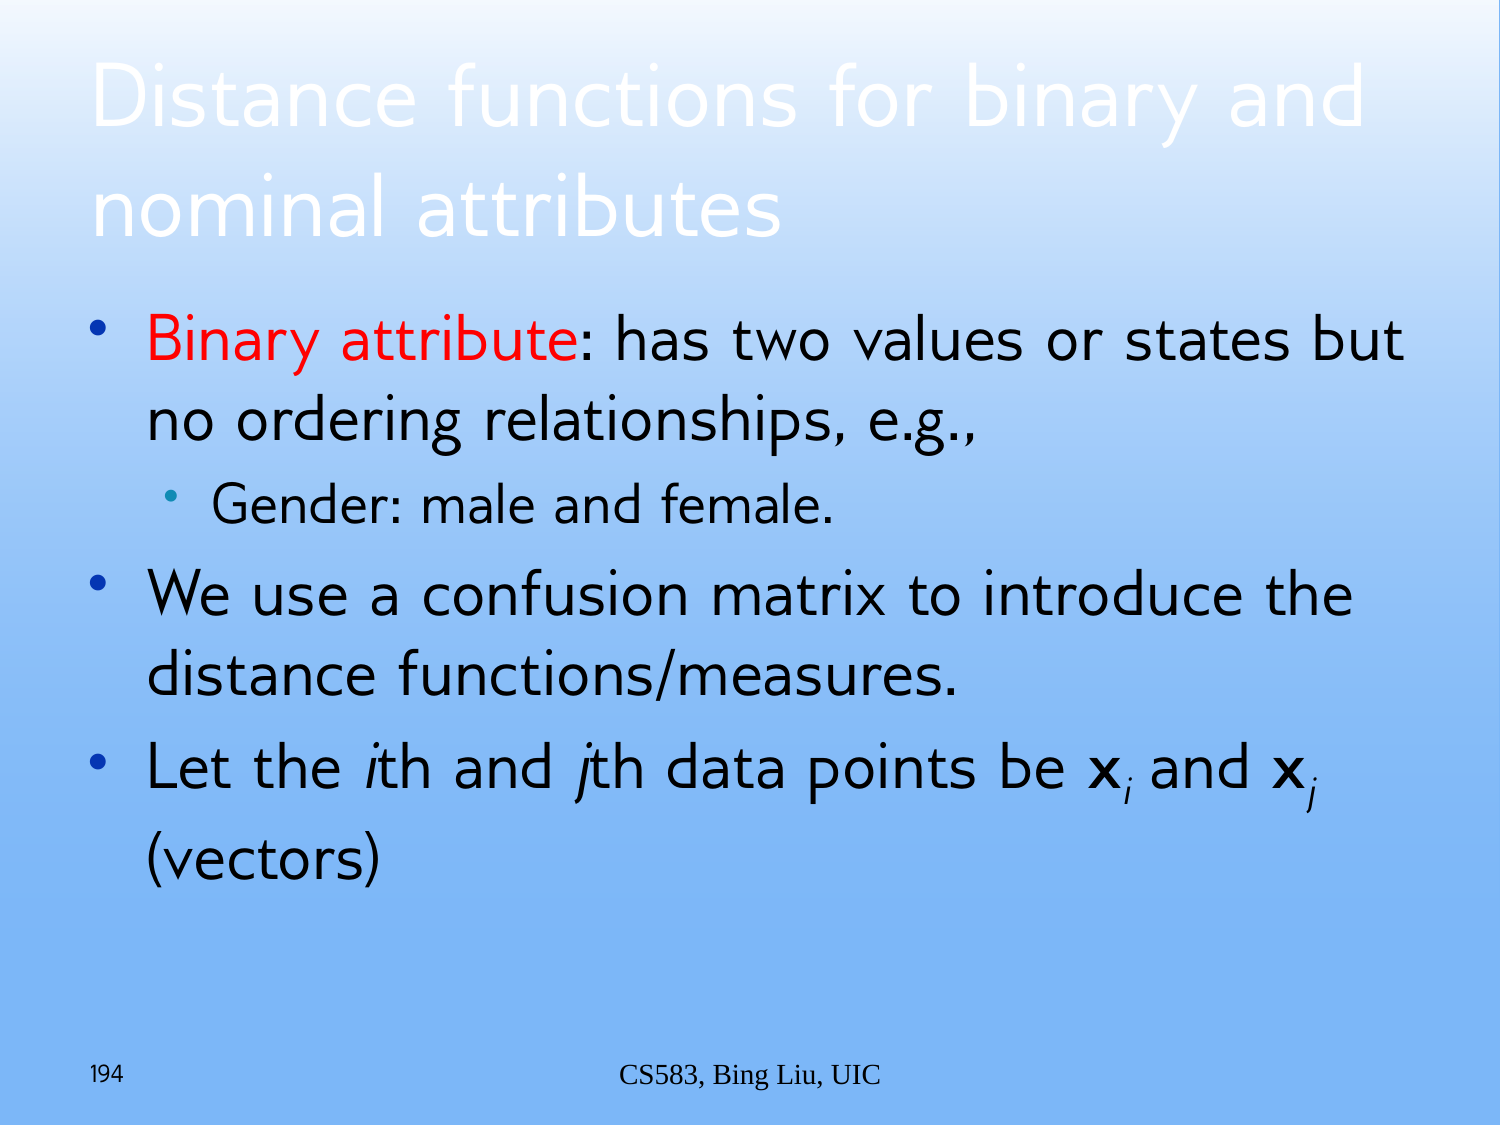

# Distance functions for binary and nominal attributes
Binary attribute: has two values or states but no ordering relationships, e.g.,
Gender: male and female.
We use a confusion matrix to introduce the distance functions/measures.
Let the ith and jth data points be xi and xj (vectors)

194
CS583, Bing Liu, UIC